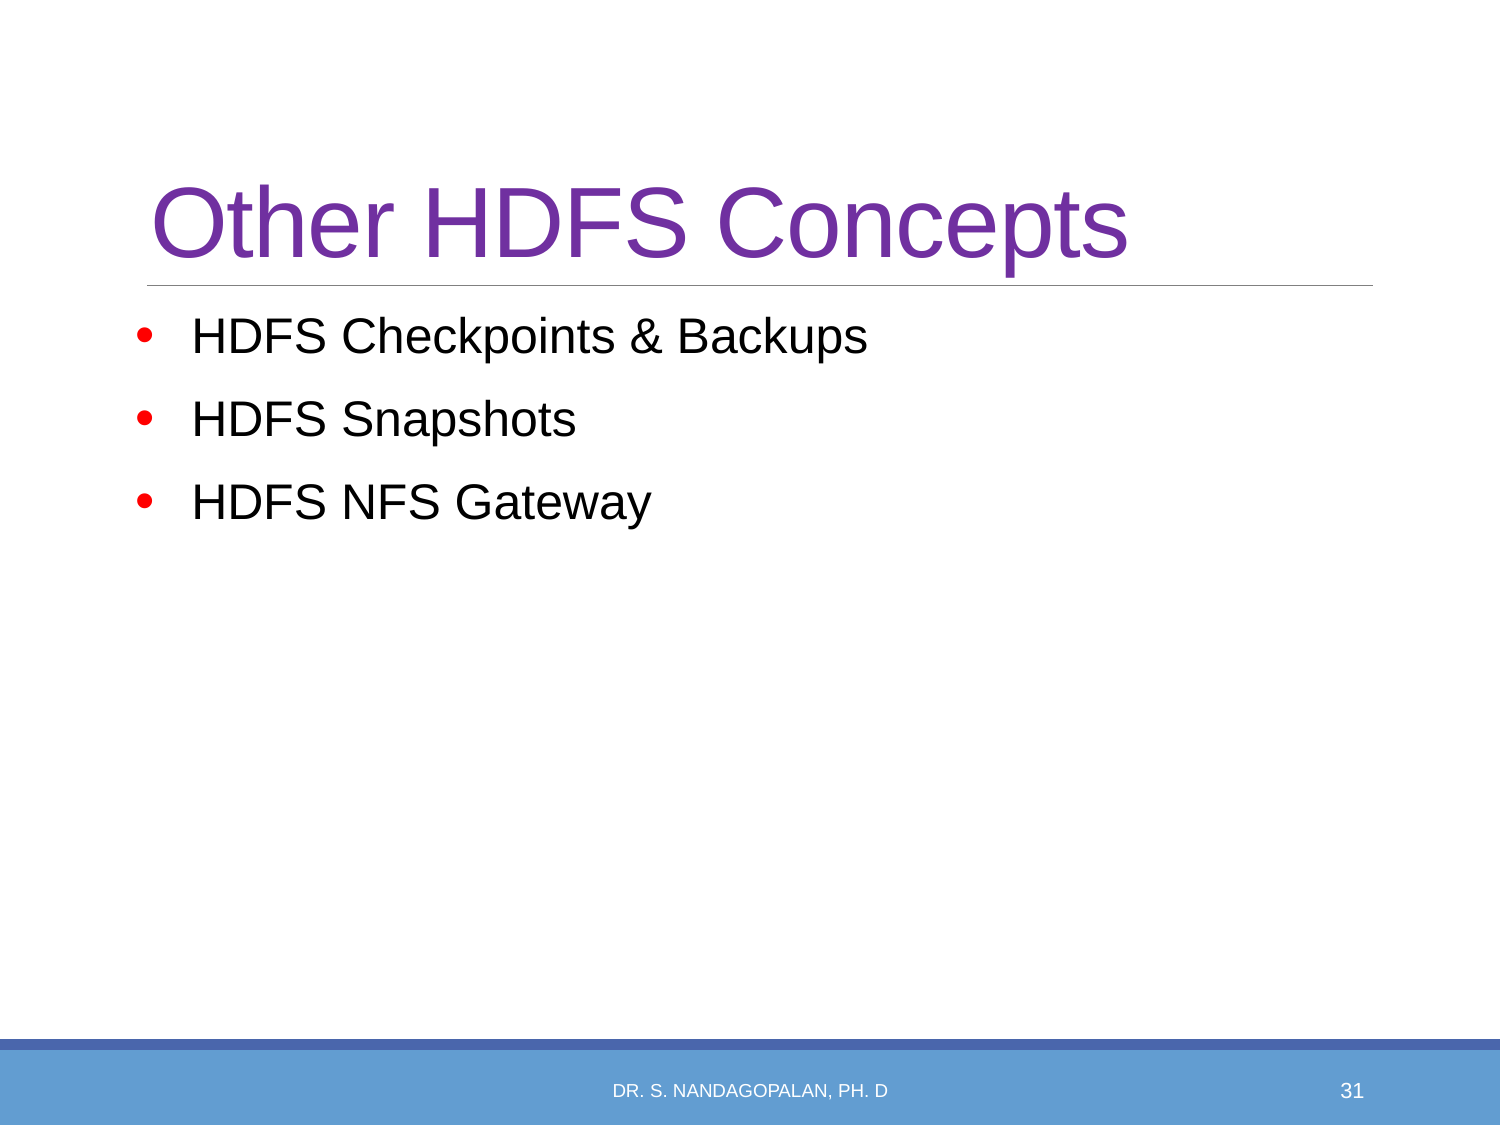

# Other HDFS Concepts
HDFS Checkpoints & Backups
HDFS Snapshots
HDFS NFS Gateway

Dr. S. Nandagopalan, Ph. D
31